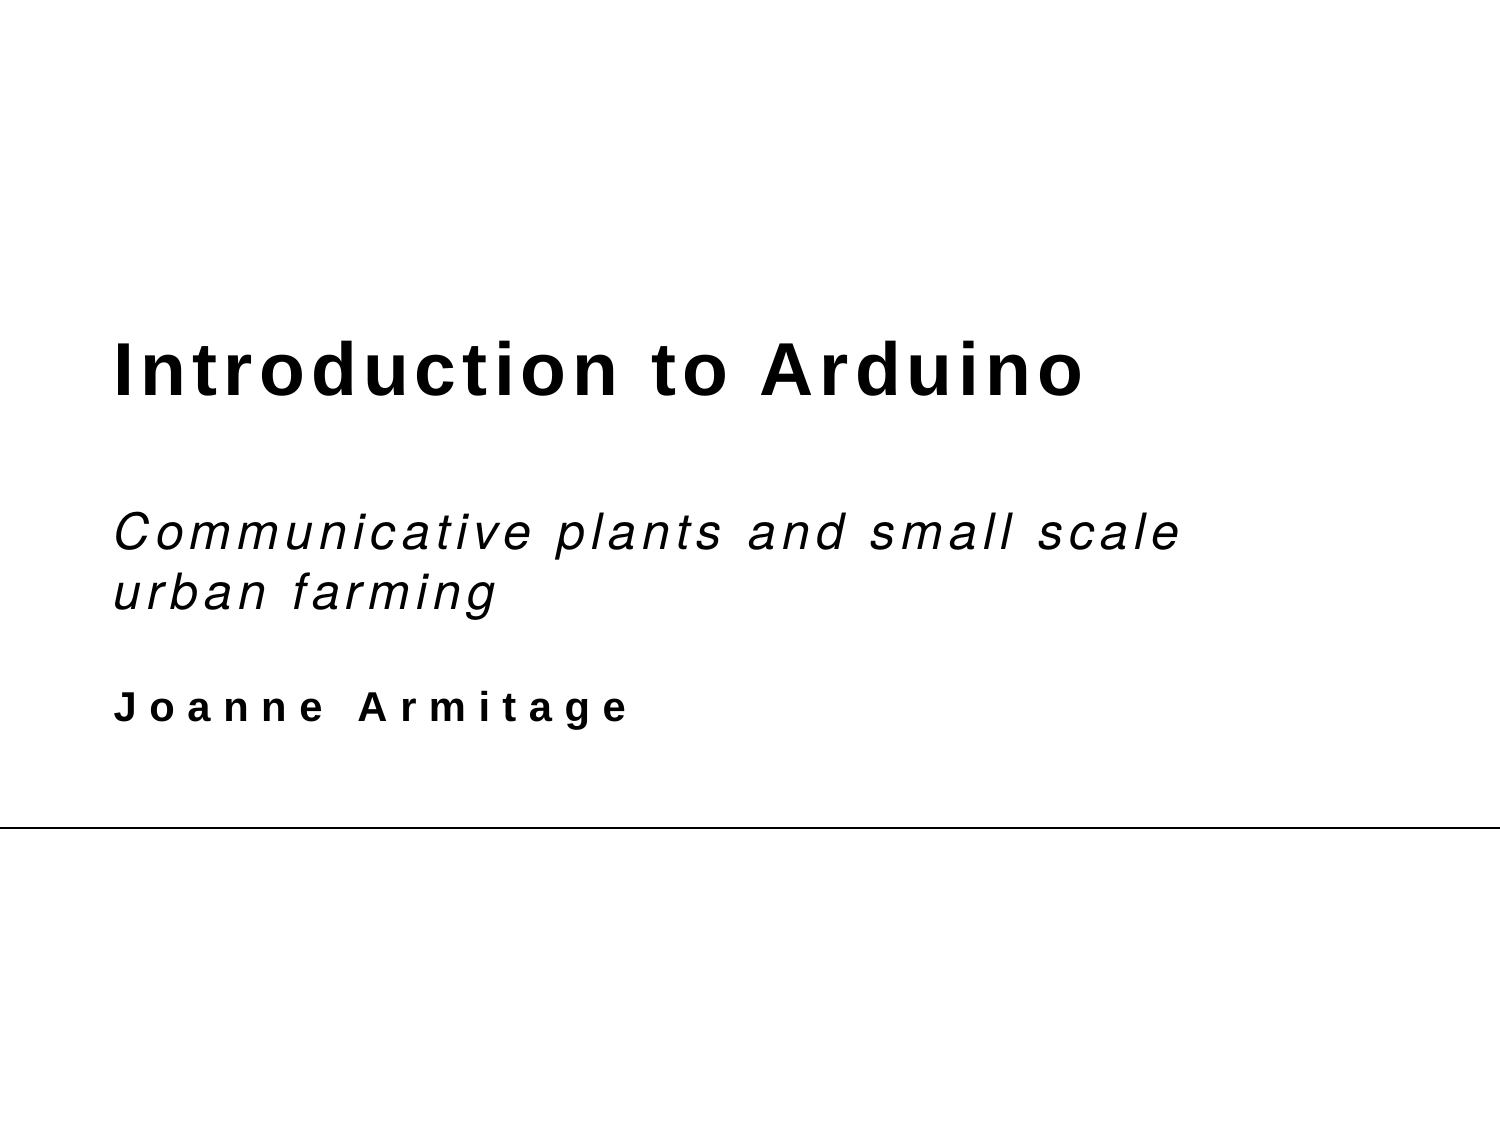

Introduction to Arduino

Communicative plants and small scale urban farming

Joanne Armitage